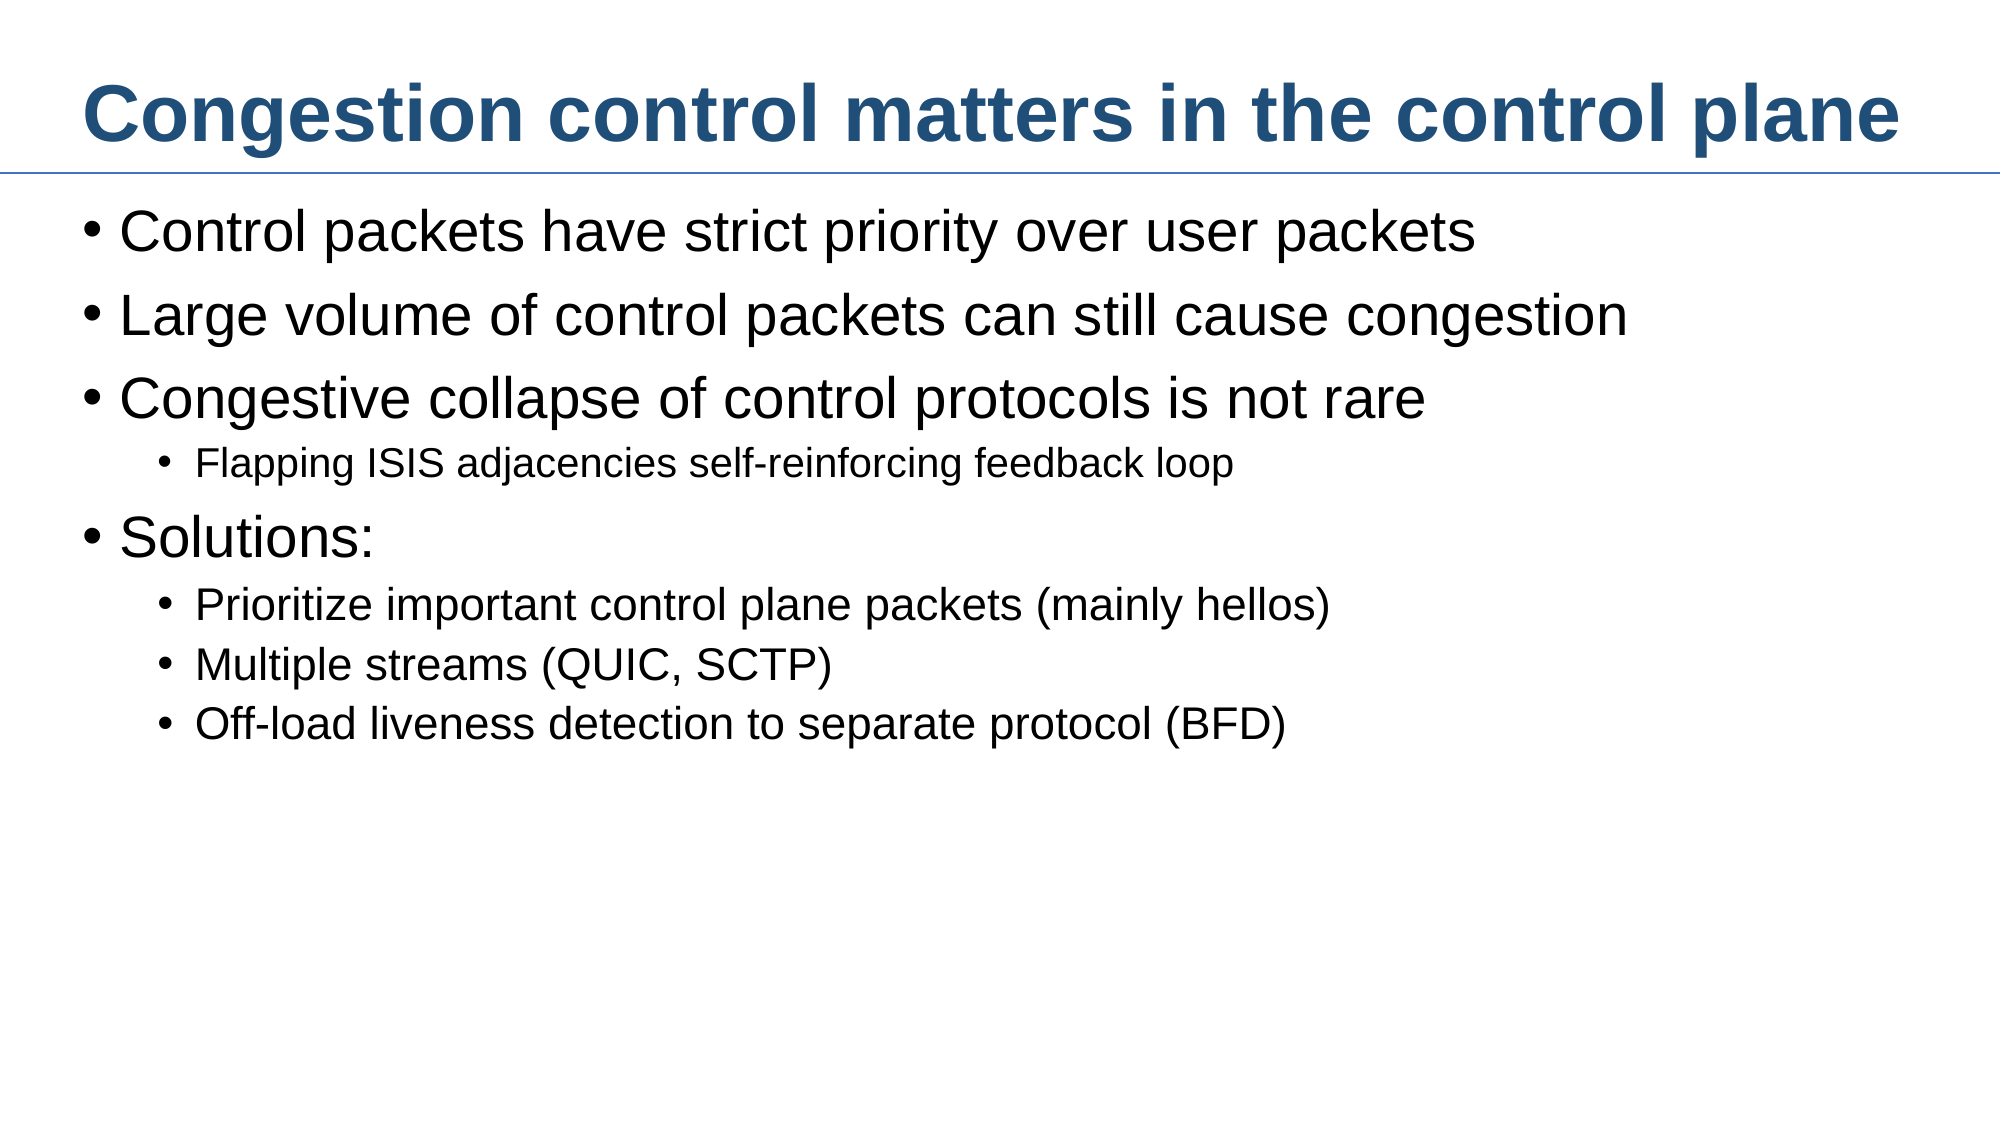

# Congestion control matters in the control plane
Control packets have strict priority over user packets
Large volume of control packets can still cause congestion
Congestive collapse of control protocols is not rare
Flapping ISIS adjacencies self-reinforcing feedback loop
Solutions:
Prioritize important control plane packets (mainly hellos)
Multiple streams (QUIC, SCTP)
Off-load liveness detection to separate protocol (BFD)